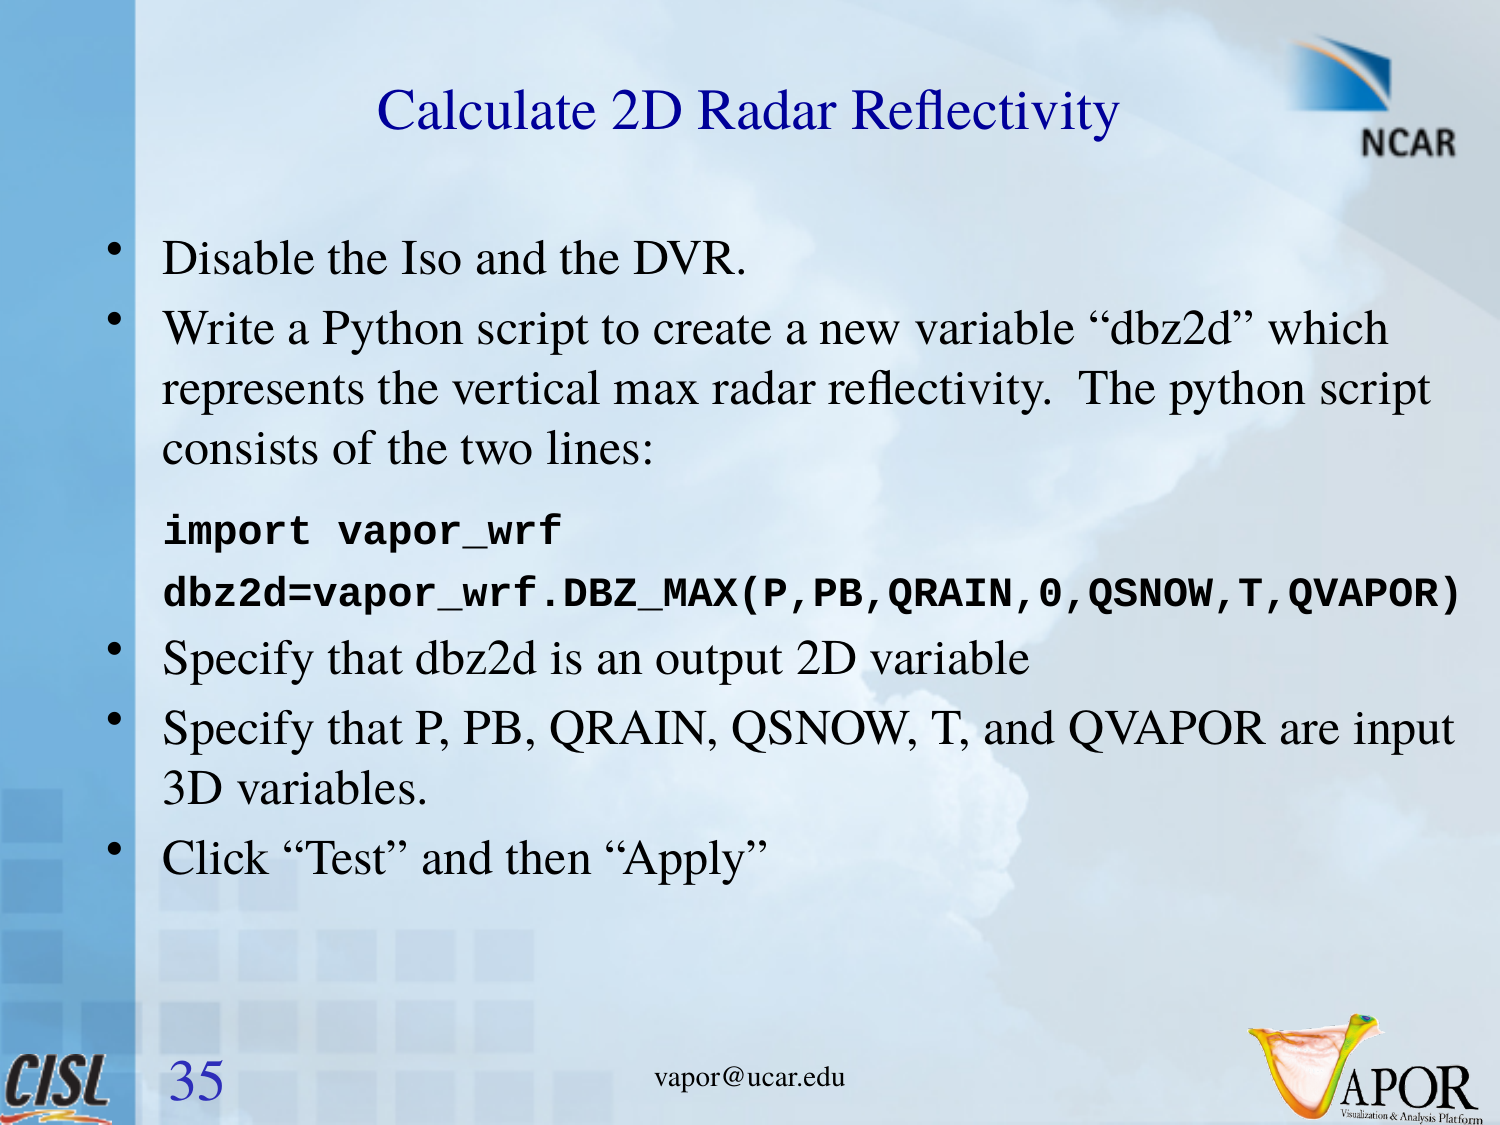

# Calculate 2D Radar Reflectivity
Disable the Iso and the DVR.
Write a Python script to create a new variable “dbz2d” which represents the vertical max radar reflectivity.  The python script consists of the two lines:
	import vapor_wrf
	dbz2d=vapor_wrf.DBZ_MAX(P,PB,QRAIN,0,QSNOW,T,QVAPOR)
Specify that dbz2d is an output 2D variable
Specify that P, PB, QRAIN, QSNOW, T, and QVAPOR are input 3D variables.
Click “Test” and then “Apply”
35
vapor@ucar.edu